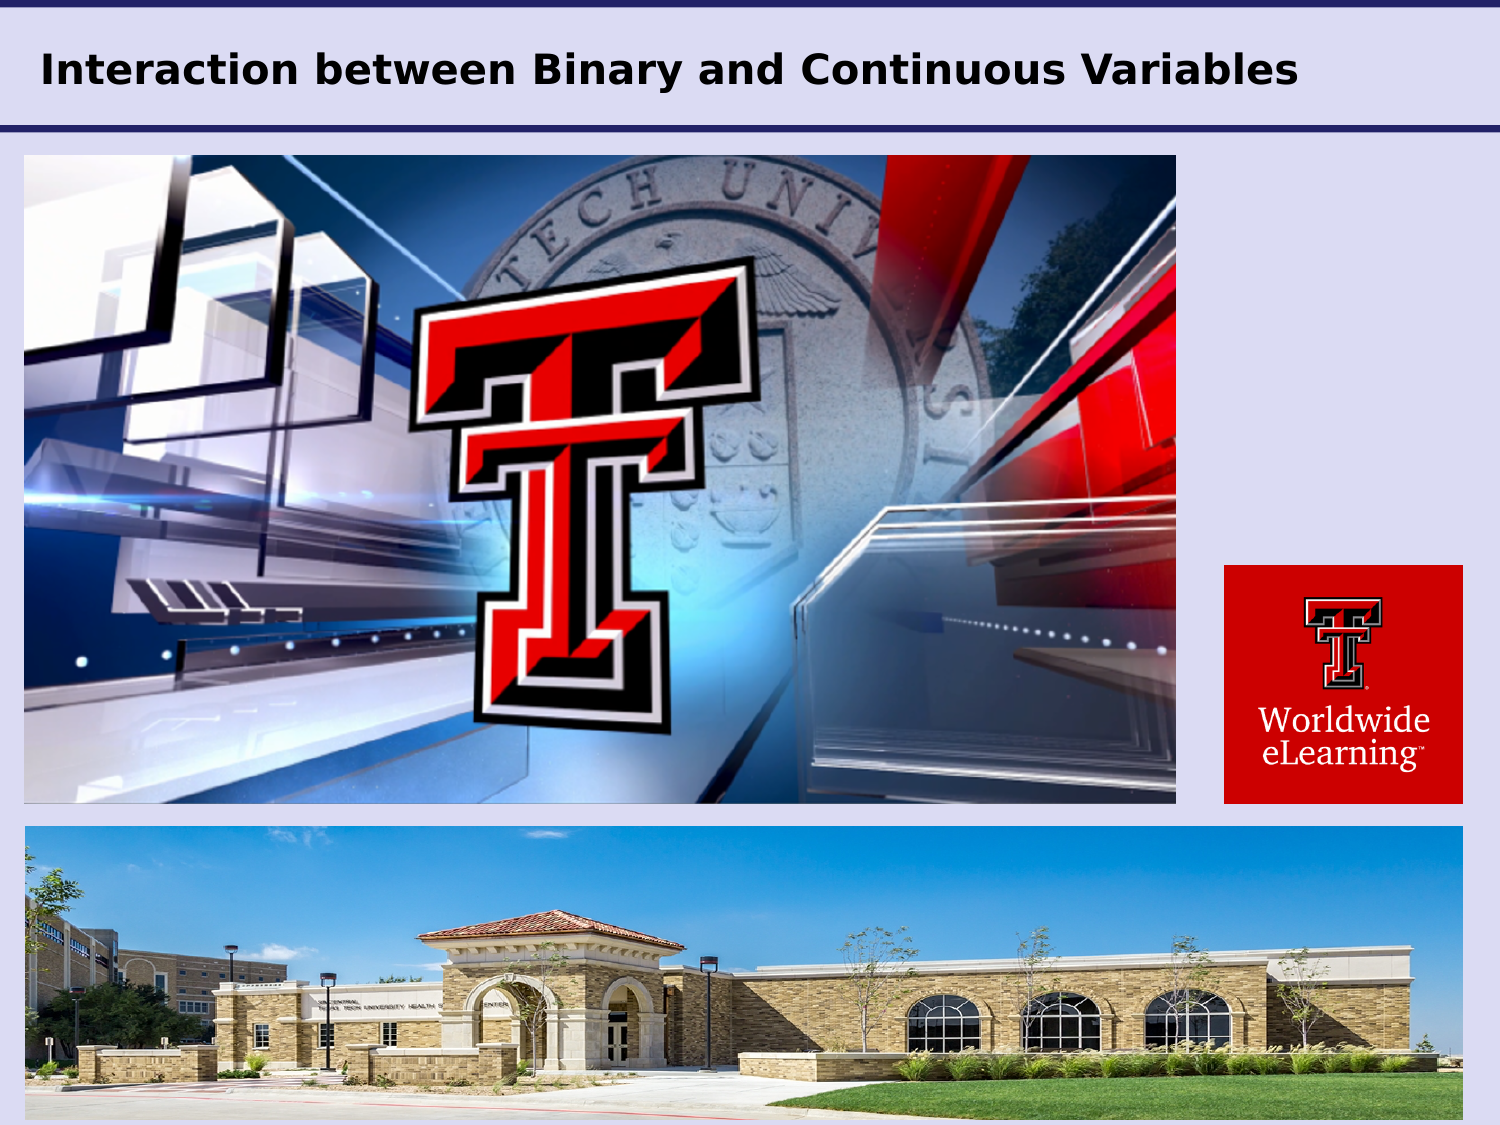

# Interaction between Binary and Continuous Variables